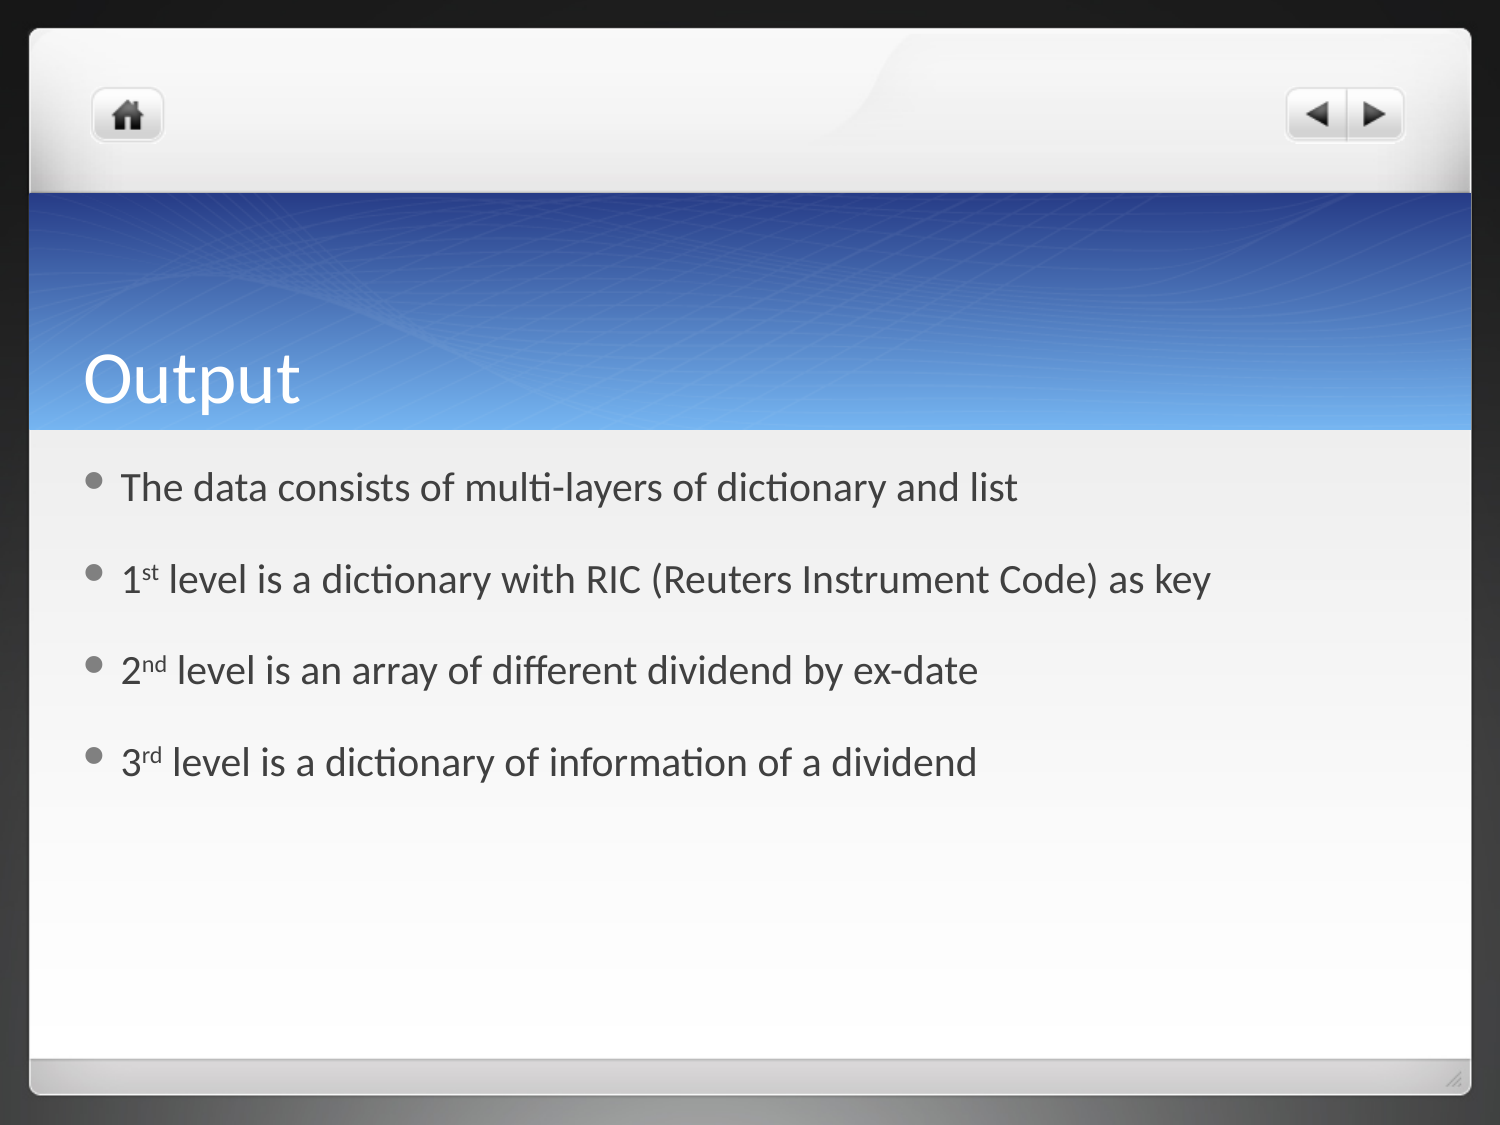

# Output
The data consists of multi-layers of dictionary and list
1st level is a dictionary with RIC (Reuters Instrument Code) as key
2nd level is an array of different dividend by ex-date
3rd level is a dictionary of information of a dividend